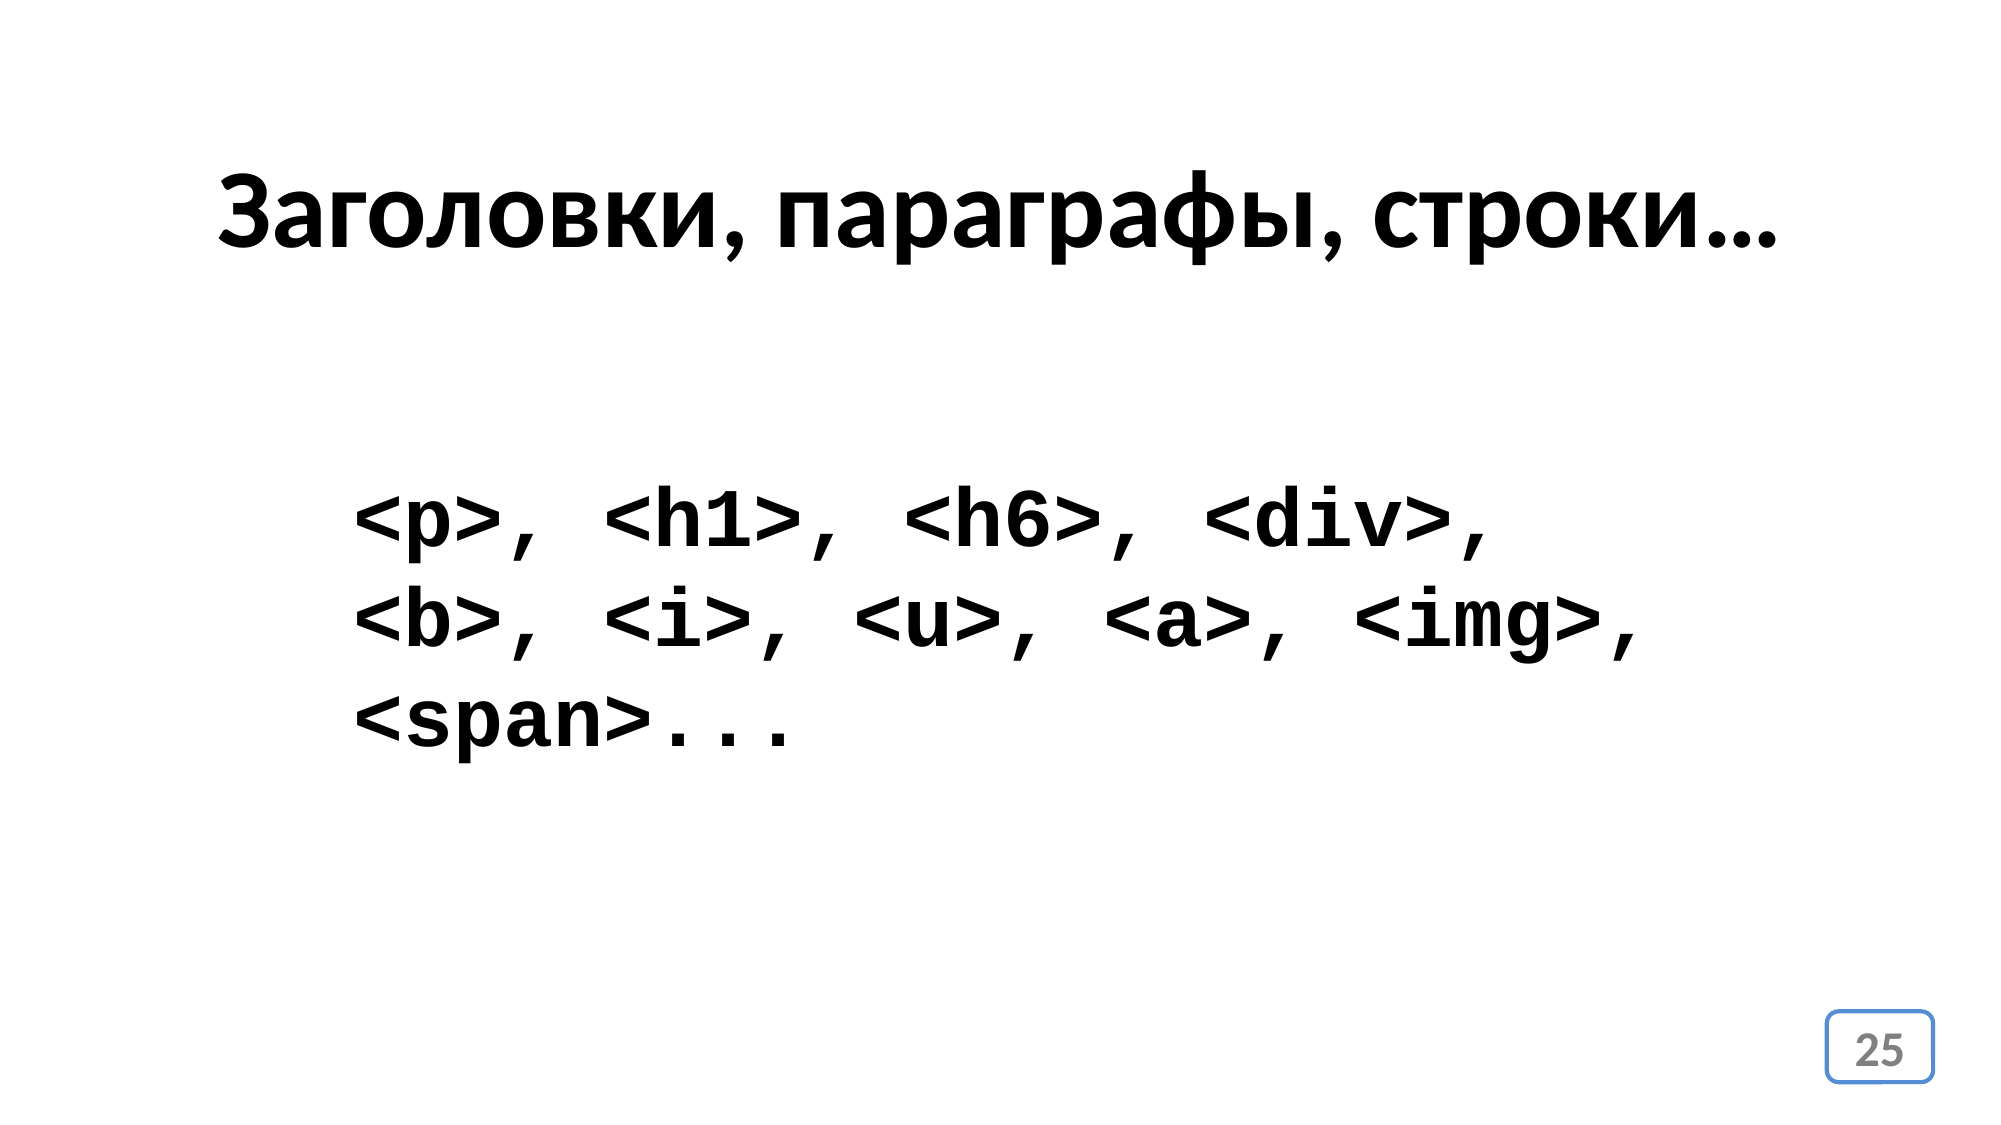

Заголовки, параграфы, строки…
<p>, <h1>, <h6>, <div>, <b>, <i>, <u>, <a>, <img>, <span>...
25